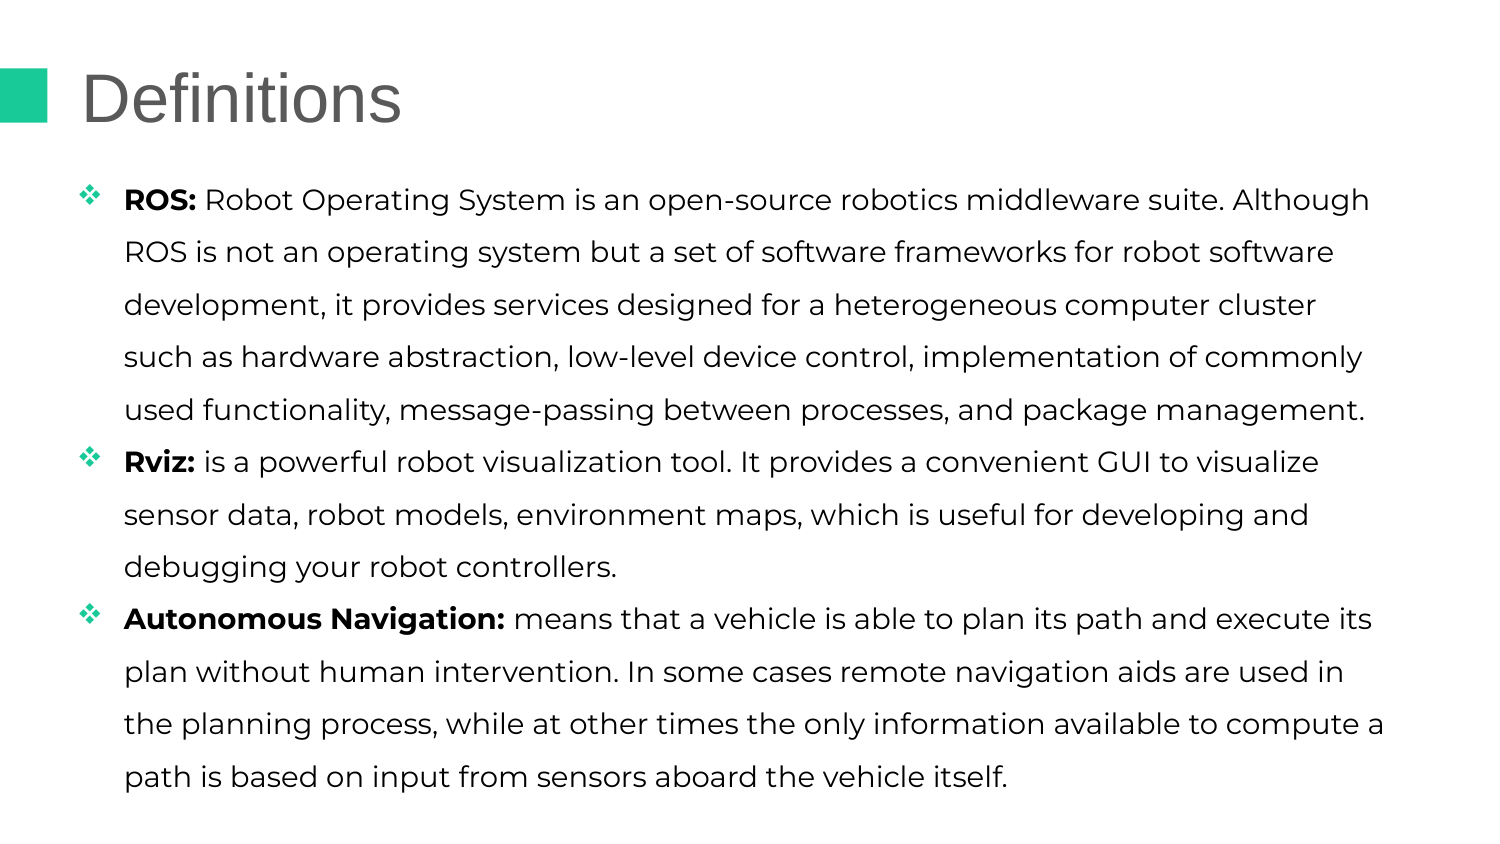

Definitions

ROS: Robot Operating System is an open-source robotics middleware suite. Although ROS is not an operating system but a set of software frameworks for robot software development, it provides services designed for a heterogeneous computer cluster such as hardware abstraction, low-level device control, implementation of commonly used functionality, message-passing between processes, and package management.
Rviz: is a powerful robot visualization tool. It provides a convenient GUI to visualize sensor data, robot models, environment maps, which is useful for developing and debugging your robot controllers.
Autonomous Navigation: means that a vehicle is able to plan its path and execute its plan without human intervention. In some cases remote navigation aids are used in the planning process, while at other times the only information available to compute a path is based on input from sensors aboard the vehicle itself.